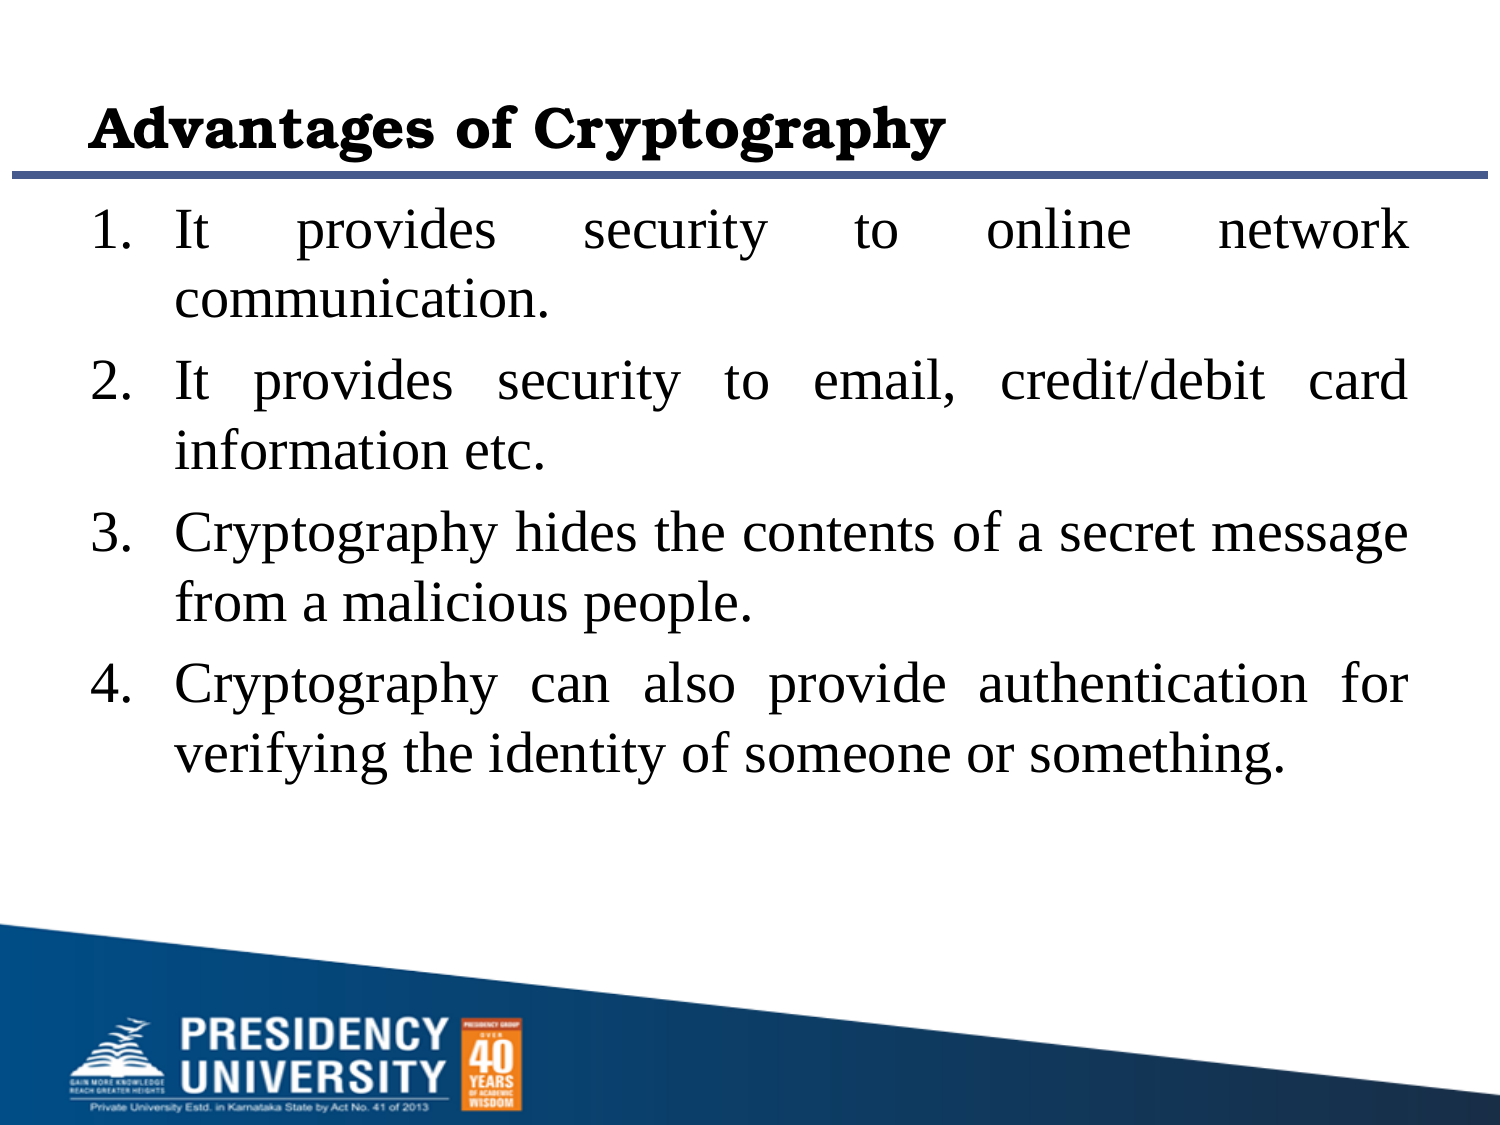

# Advantages of Cryptography
It provides security to online network communication.
It provides security to email, credit/debit card information etc.
Cryptography hides the contents of a secret message from a malicious people.
Cryptography can also provide authentication for verifying the identity of someone or something.

6